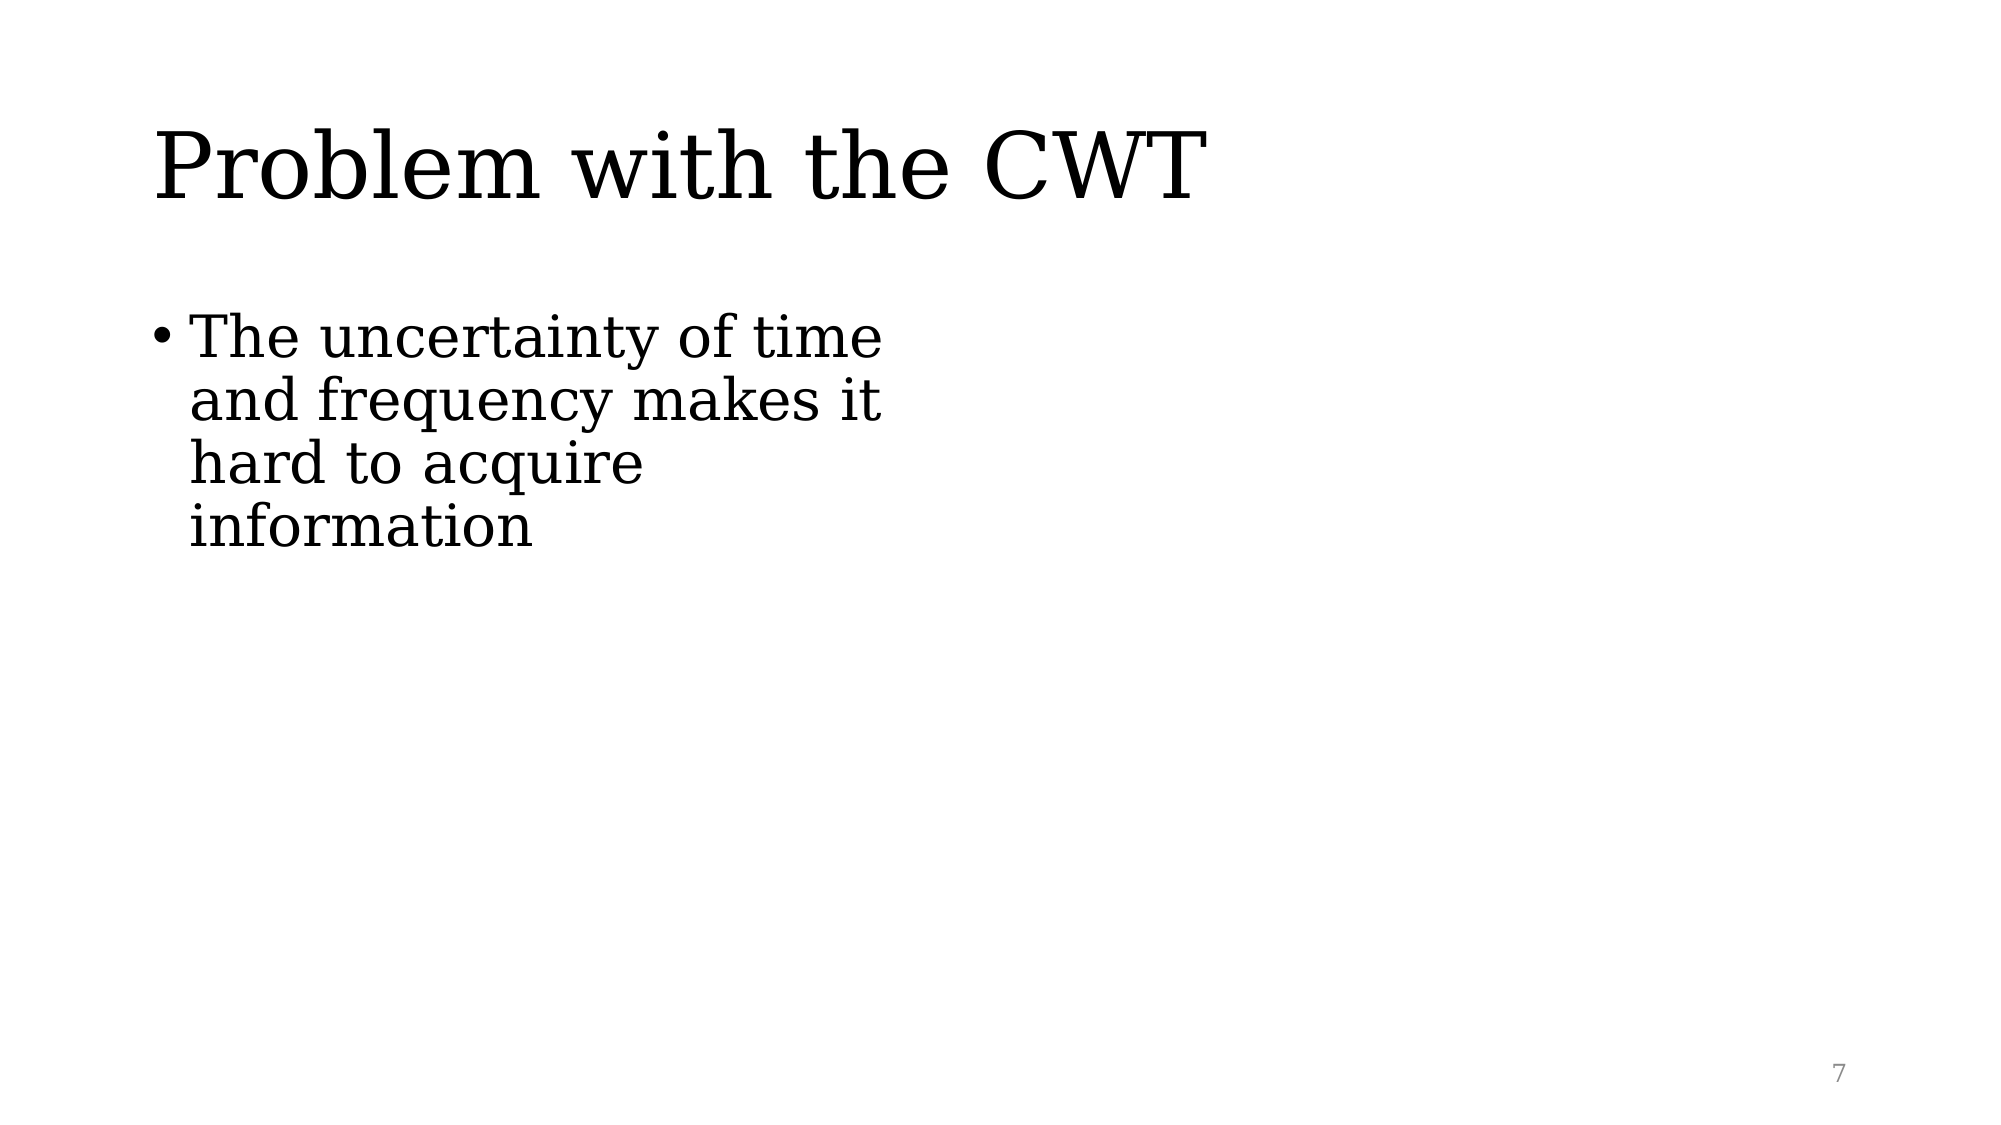

# Problem with the CWT
The uncertainty of time and frequency makes it hard to acquire information

7